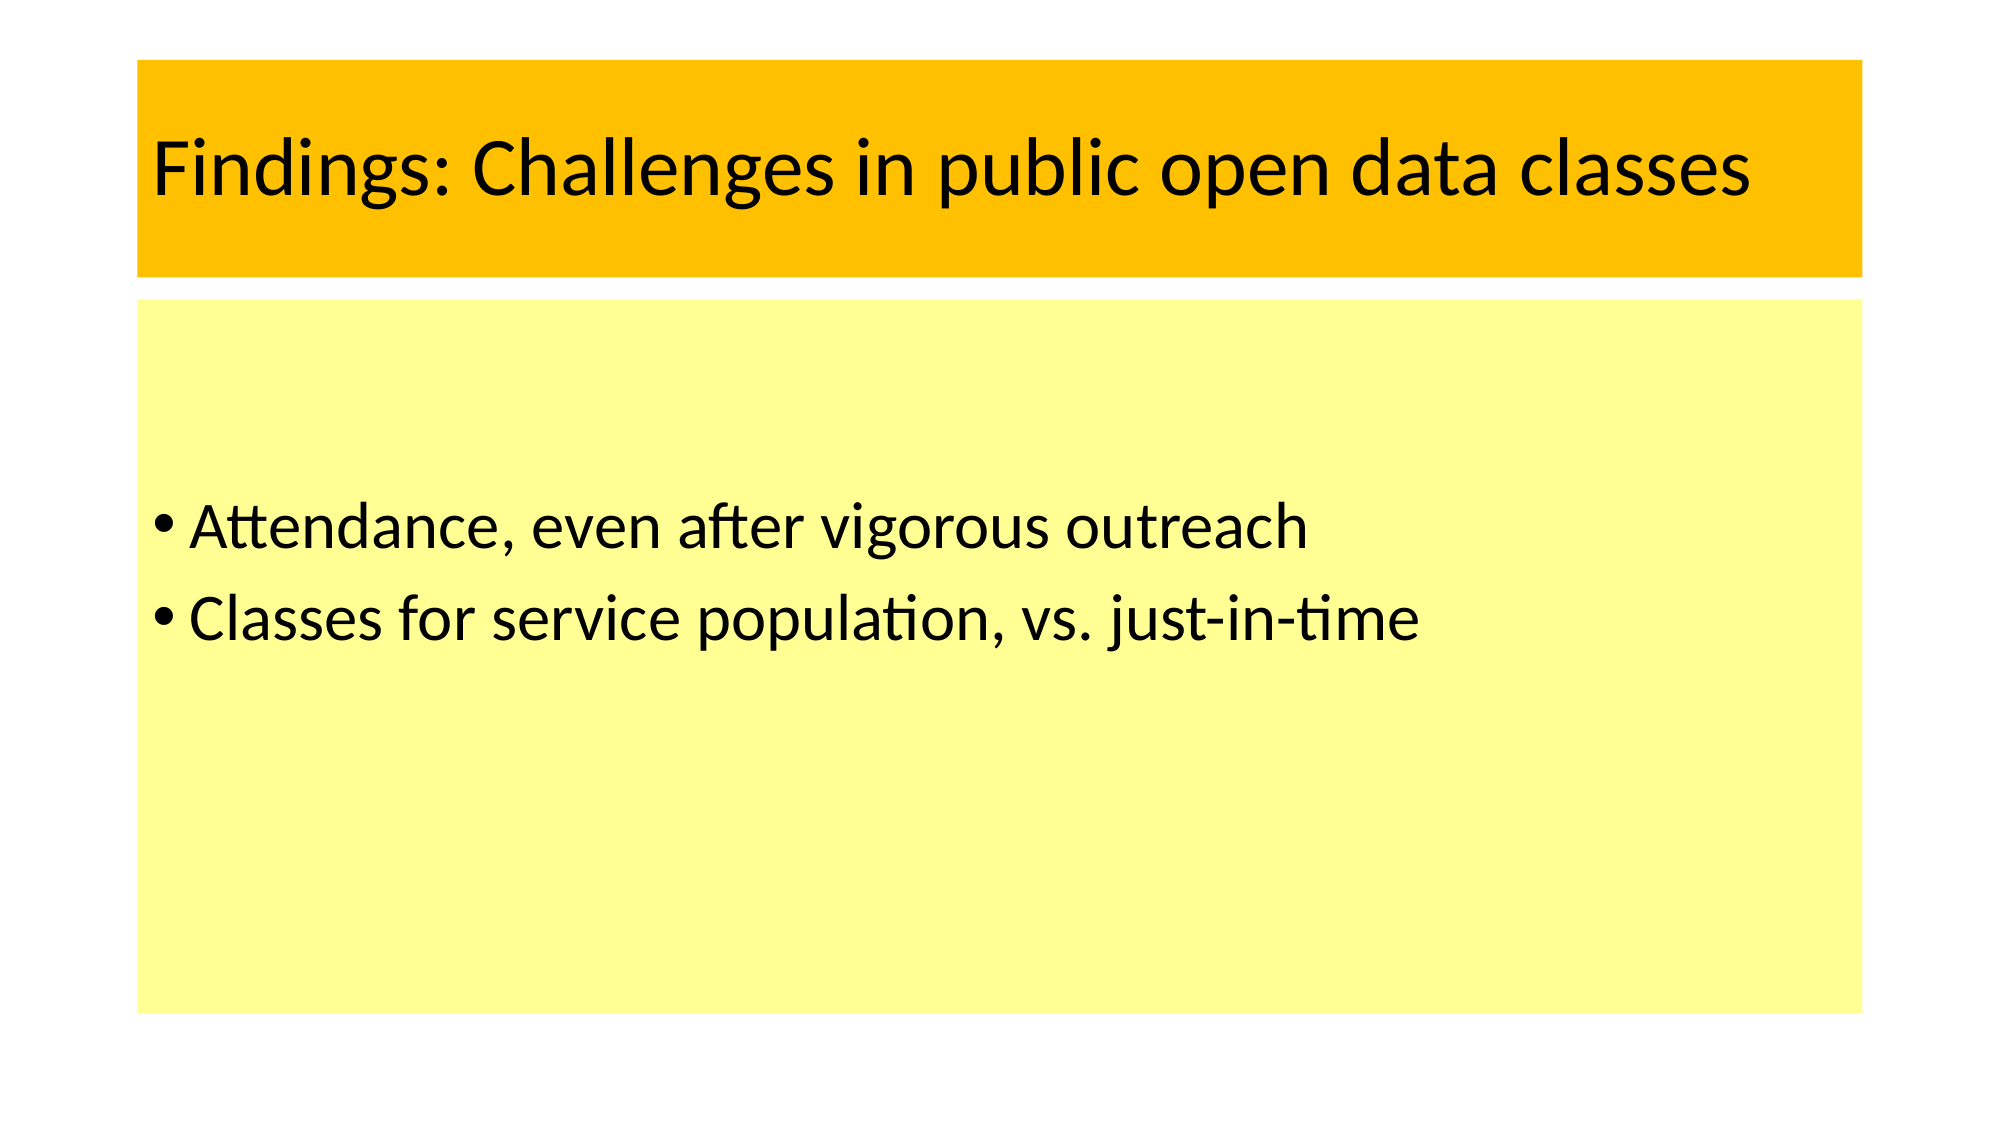

# Findings: Challenges in public open data classes

Attendance, even after vigorous outreach
Classes for service population, vs. just-in-time